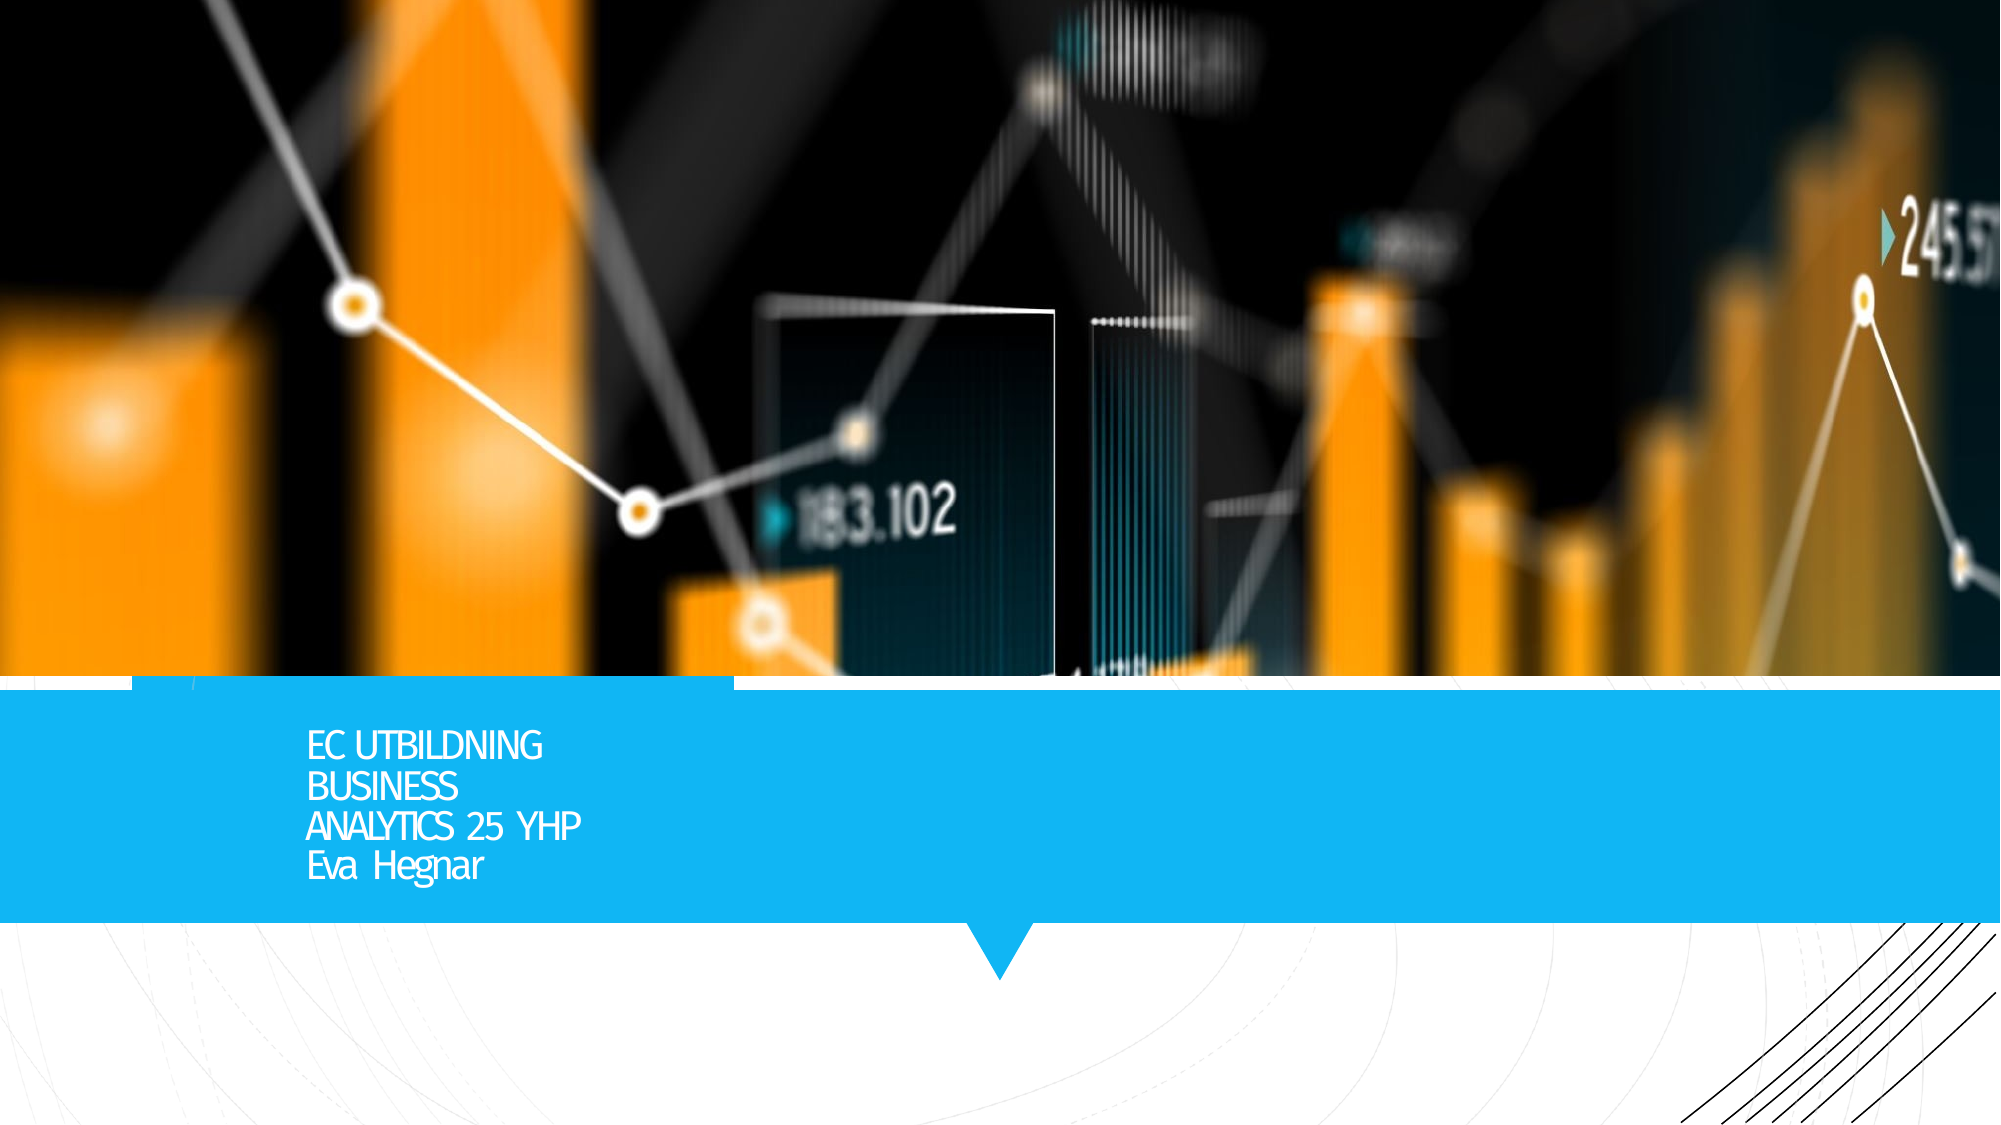

EC UTBILDNING  BUSINESS ANALYTICS  25 YHP
Eva Hegnar